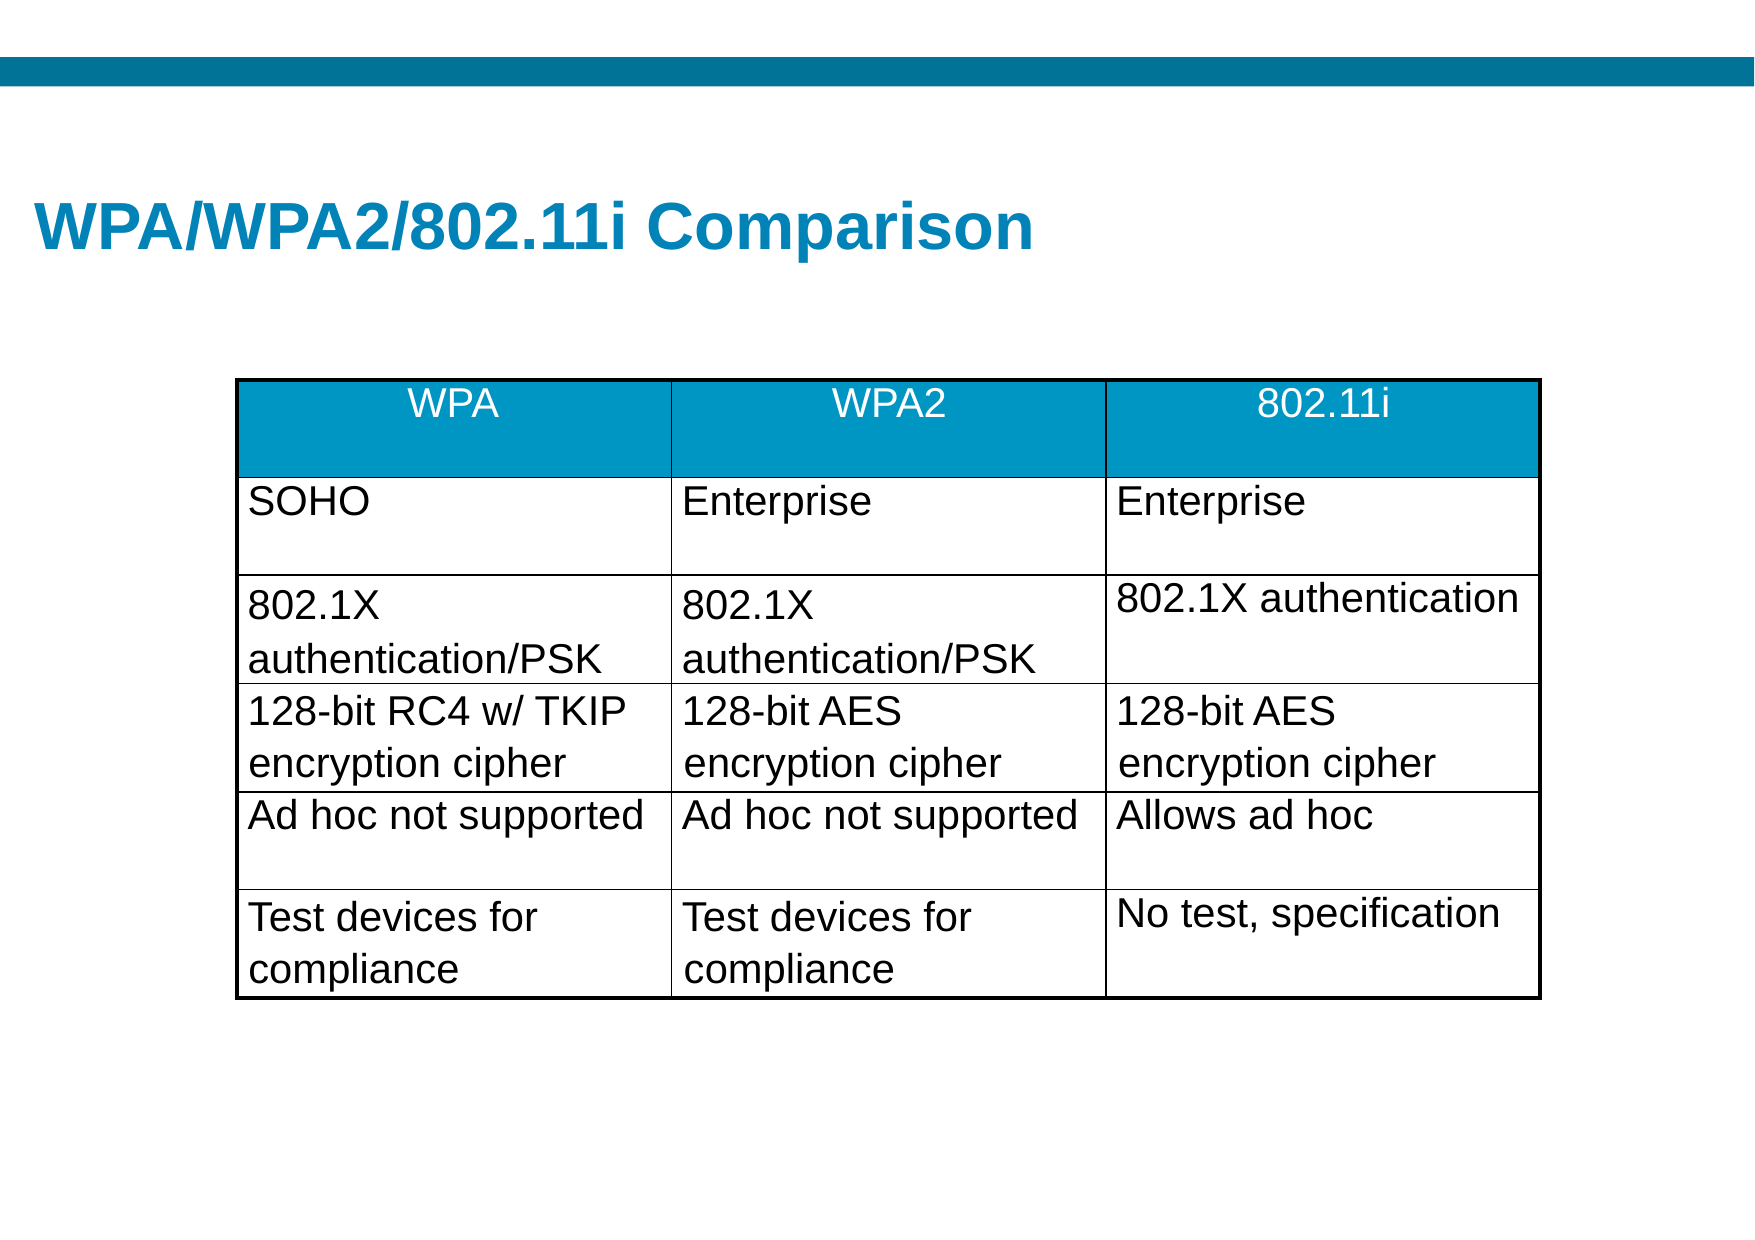

# WPA/WPA2/802.11i Comparison
| WPA | WPA2 | 802.11i |
| --- | --- | --- |
| SOHO | Enterprise | Enterprise |
| 802.1X authentication/PSK | 802.1X authentication/PSK | 802.1X authentication |
| 128-bit RC4 w/ TKIP encryption cipher | 128-bit AES encryption cipher | 128-bit AES encryption cipher |
| Ad hoc not supported | Ad hoc not supported | Allows ad hoc |
| Test devices for compliance | Test devices for compliance | No test, specification |